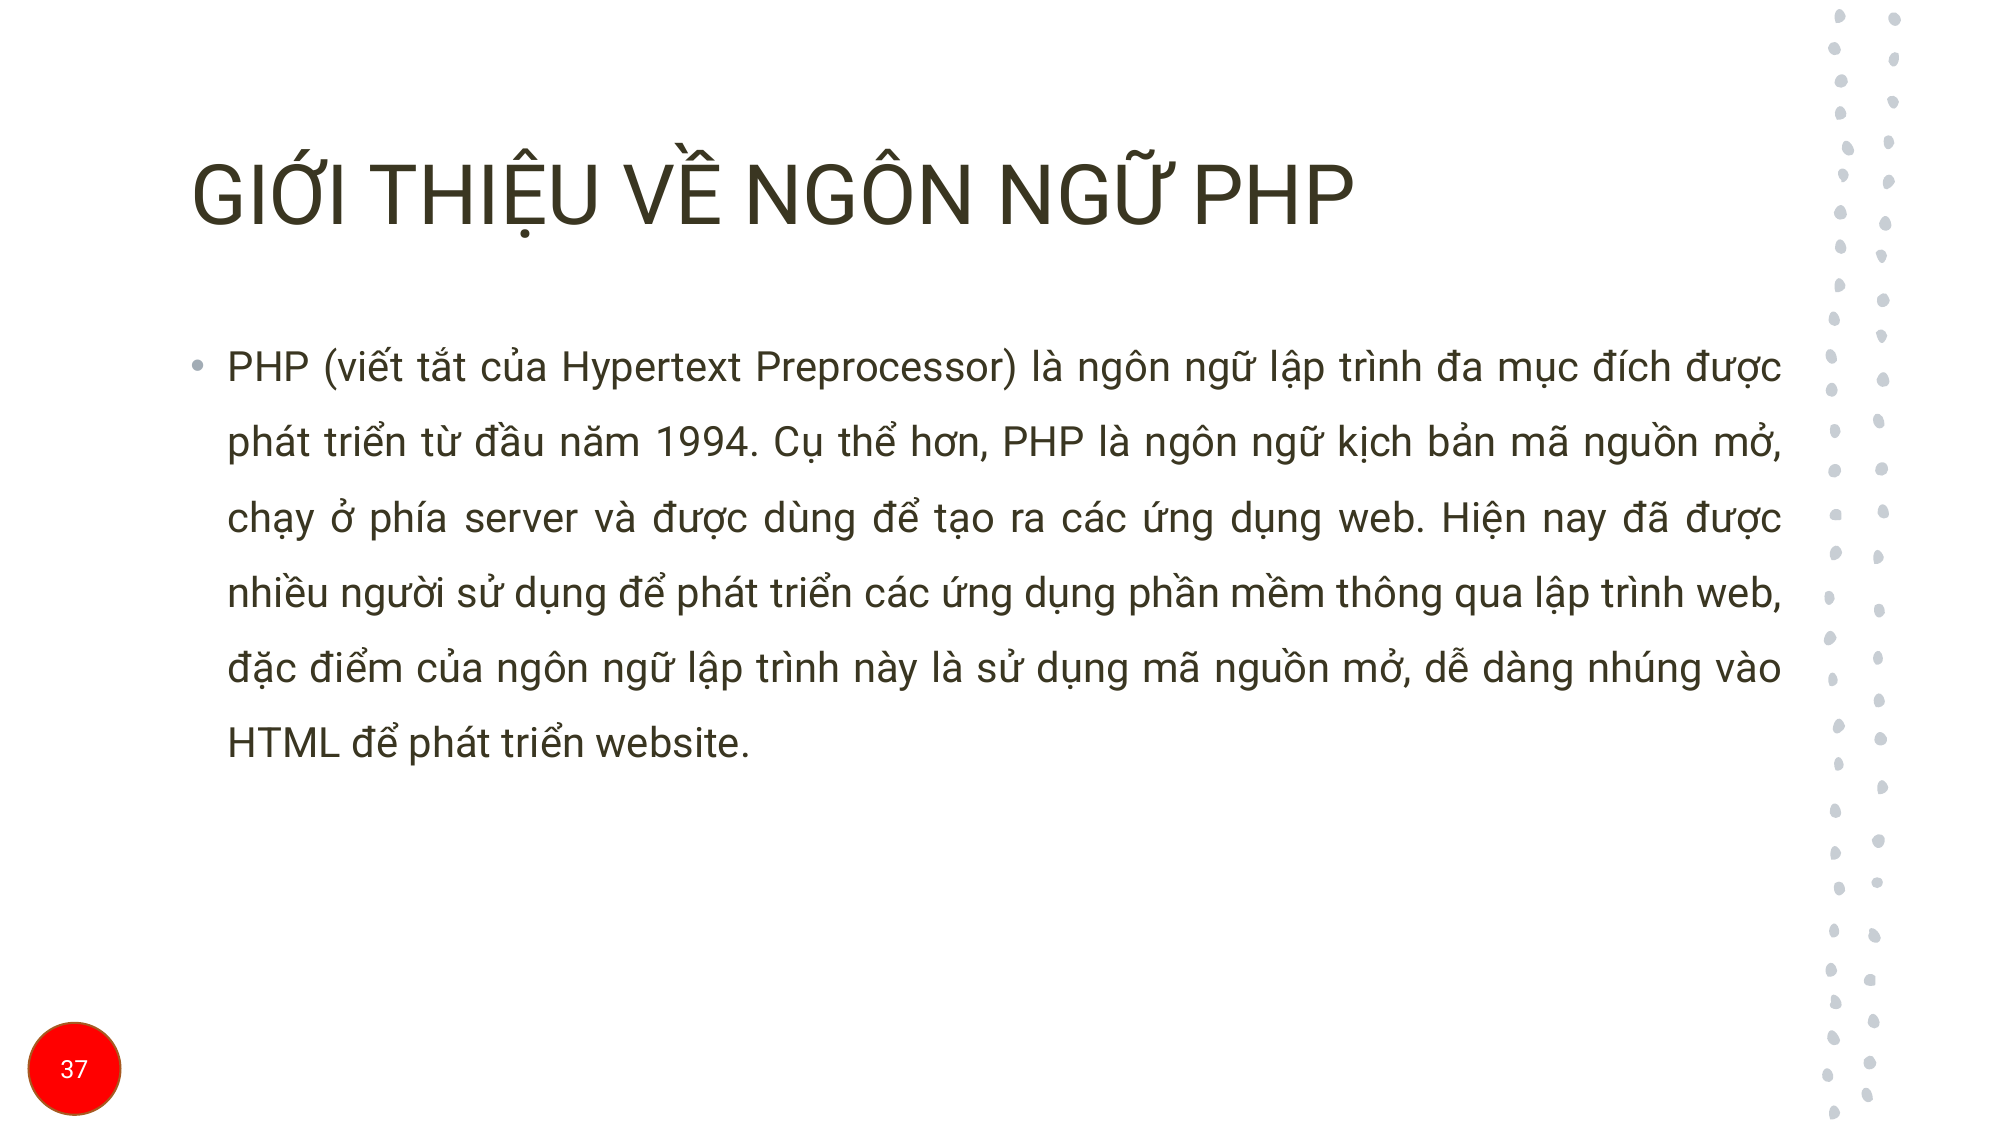

# GIỚI THIỆU VỀ NGÔN NGỮ PHP
PHP (viết tắt của Hypertext Preprocessor) là ngôn ngữ lập trình đa mục đích được phát triển từ đầu năm 1994. Cụ thể hơn, PHP là ngôn ngữ kịch bản mã nguồn mở, chạy ở phía server và được dùng để tạo ra các ứng dụng web. Hiện nay đã được nhiều người sử dụng để phát triển các ứng dụng phần mềm thông qua lập trình web, đặc điểm của ngôn ngữ lập trình này là sử dụng mã nguồn mở, dễ dàng nhúng vào HTML để phát triển website.
37